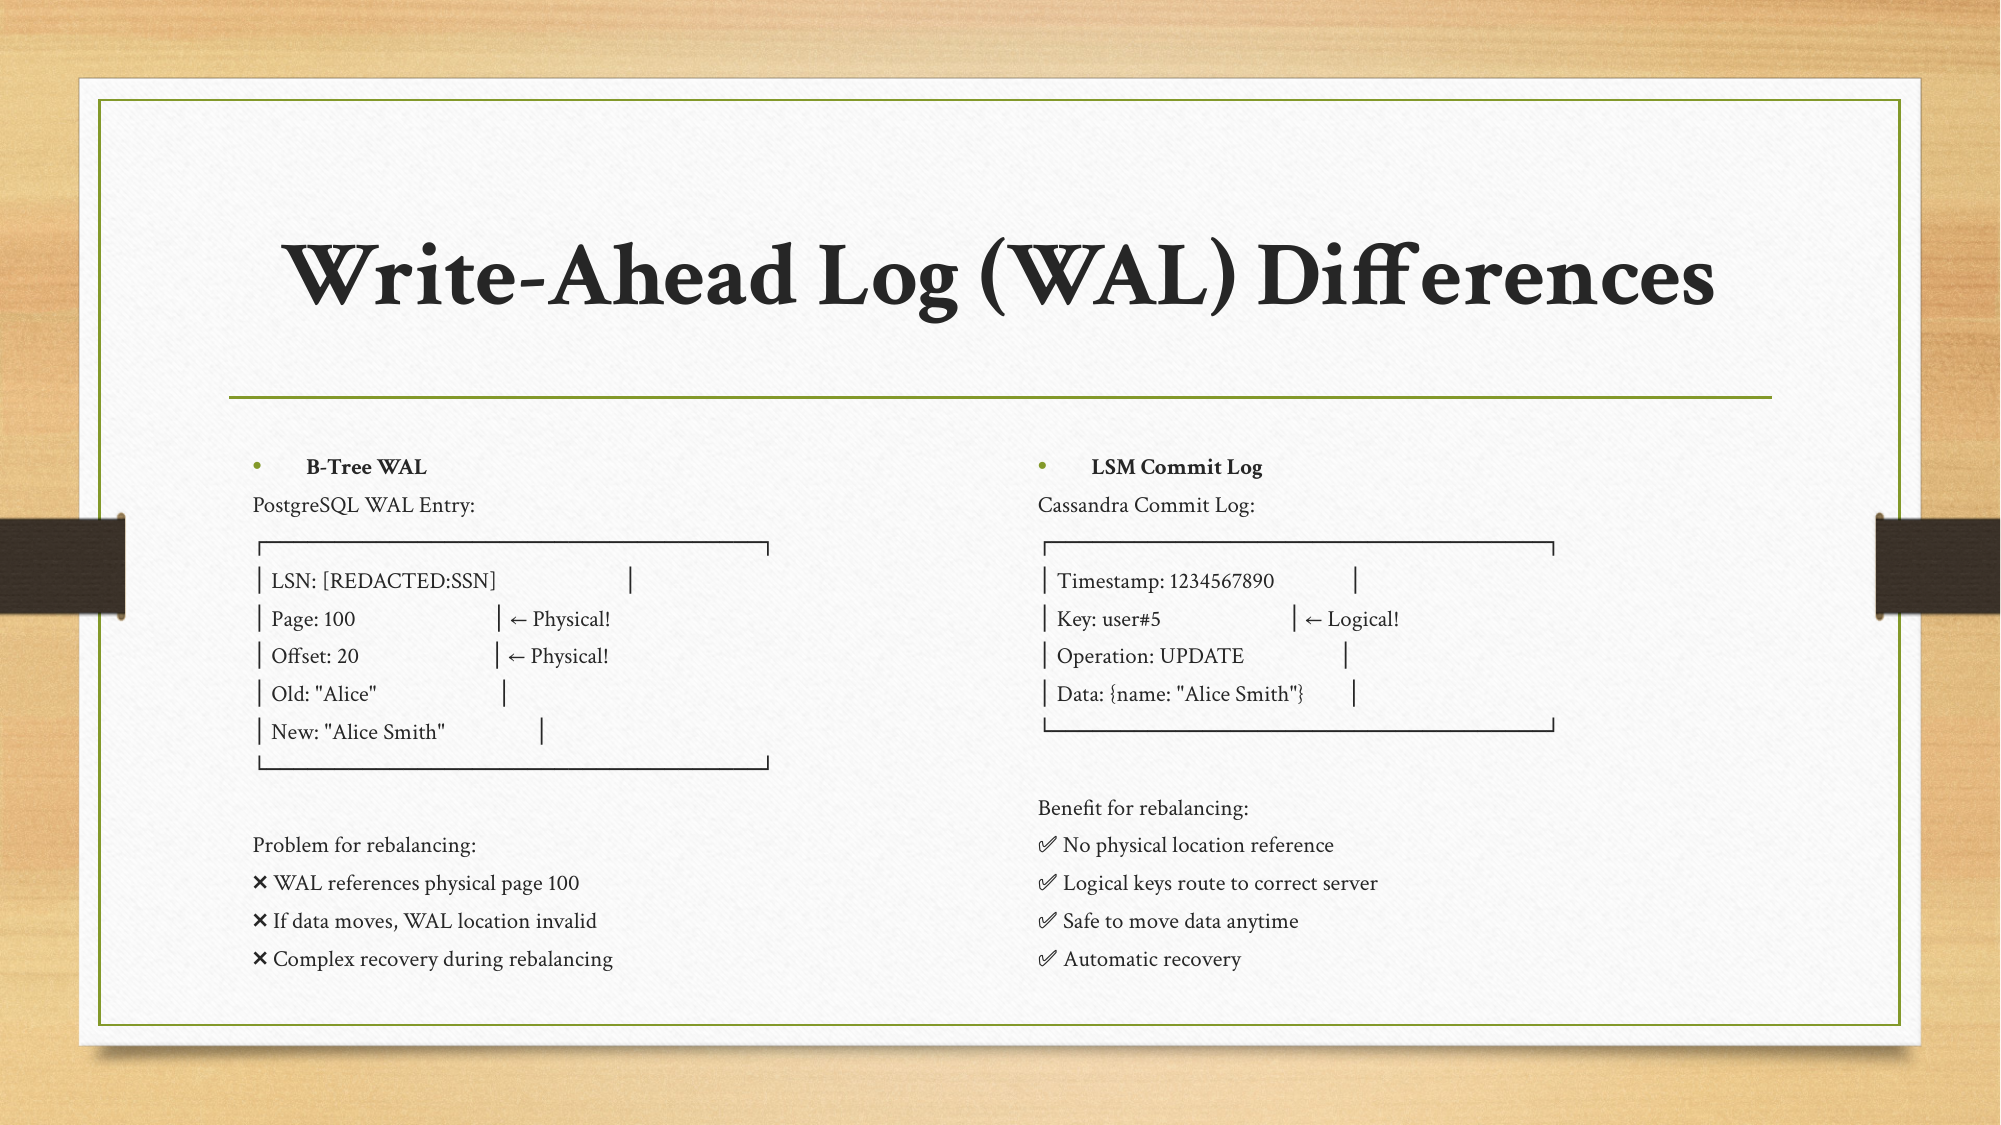

# Write-Ahead Log (WAL) Differences
B-Tree WAL
PostgreSQL WAL Entry:
┌────────────────────────────────────┐
│ LSN: [REDACTED:SSN]                        │
│ Page: 100                          │ ← Physical!
│ Offset: 20                         │ ← Physical!
│ Old: "Alice"                       │
│ New: "Alice Smith"                 │
└────────────────────────────────────┘

Problem for rebalancing:
❌ WAL references physical page 100
❌ If data moves, WAL location invalid
❌ Complex recovery during rebalancing

LSM Commit Log
Cassandra Commit Log:
┌────────────────────────────────────┐
│ Timestamp: 1234567890              │
│ Key: user#5                        │ ← Logical!
│ Operation: UPDATE                  │
│ Data: {name: "Alice Smith"}        │
└────────────────────────────────────┘

Benefit for rebalancing:
✅ No physical location reference
✅ Logical keys route to correct server
✅ Safe to move data anytime
✅ Automatic recovery